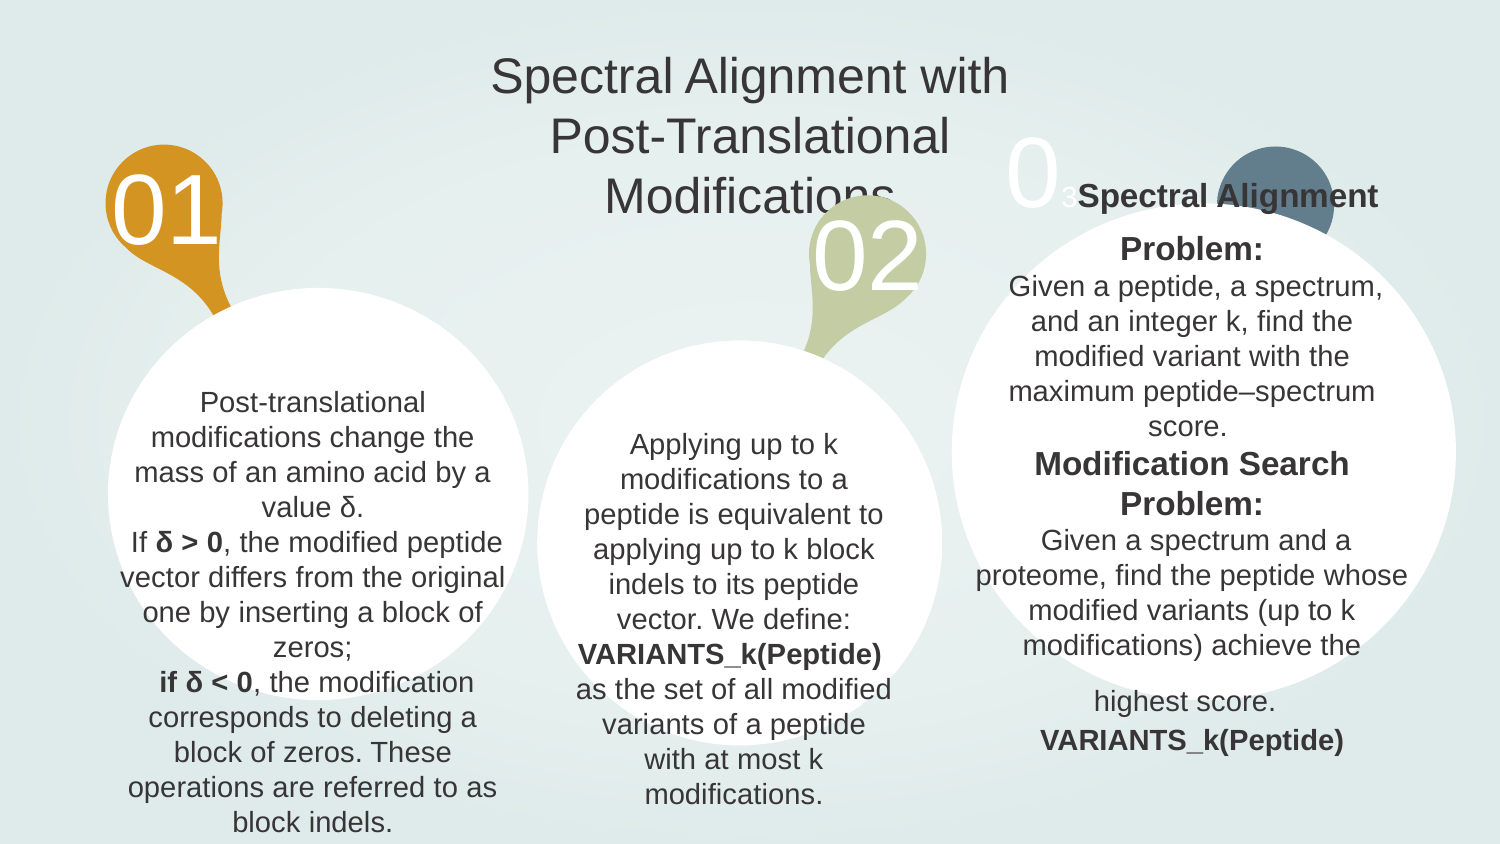

Spectral Alignment with Post-Translational Modifications
01
02

# 03Spectral Alignment Problem: Given a peptide, a spectrum, and an integer k, find the modified variant with the maximum peptide–spectrum score. Modification Search Problem: Given a spectrum and a proteome, find the peptide whose modified variants (up to k modifications) achieve the highest score. VARIANTS_k(Peptide)
Post-translational modifications change the mass of an amino acid by a value δ.
 If δ > 0, the modified peptide vector differs from the original one by inserting a block of zeros;
 if δ < 0, the modification corresponds to deleting a block of zeros. These operations are referred to as block indels.
Applying up to k modifications to a peptide is equivalent to applying up to k block indels to its peptide vector. We define:
VARIANTS_k(Peptide)
as the set of all modified variants of a peptide with at most k modifications.